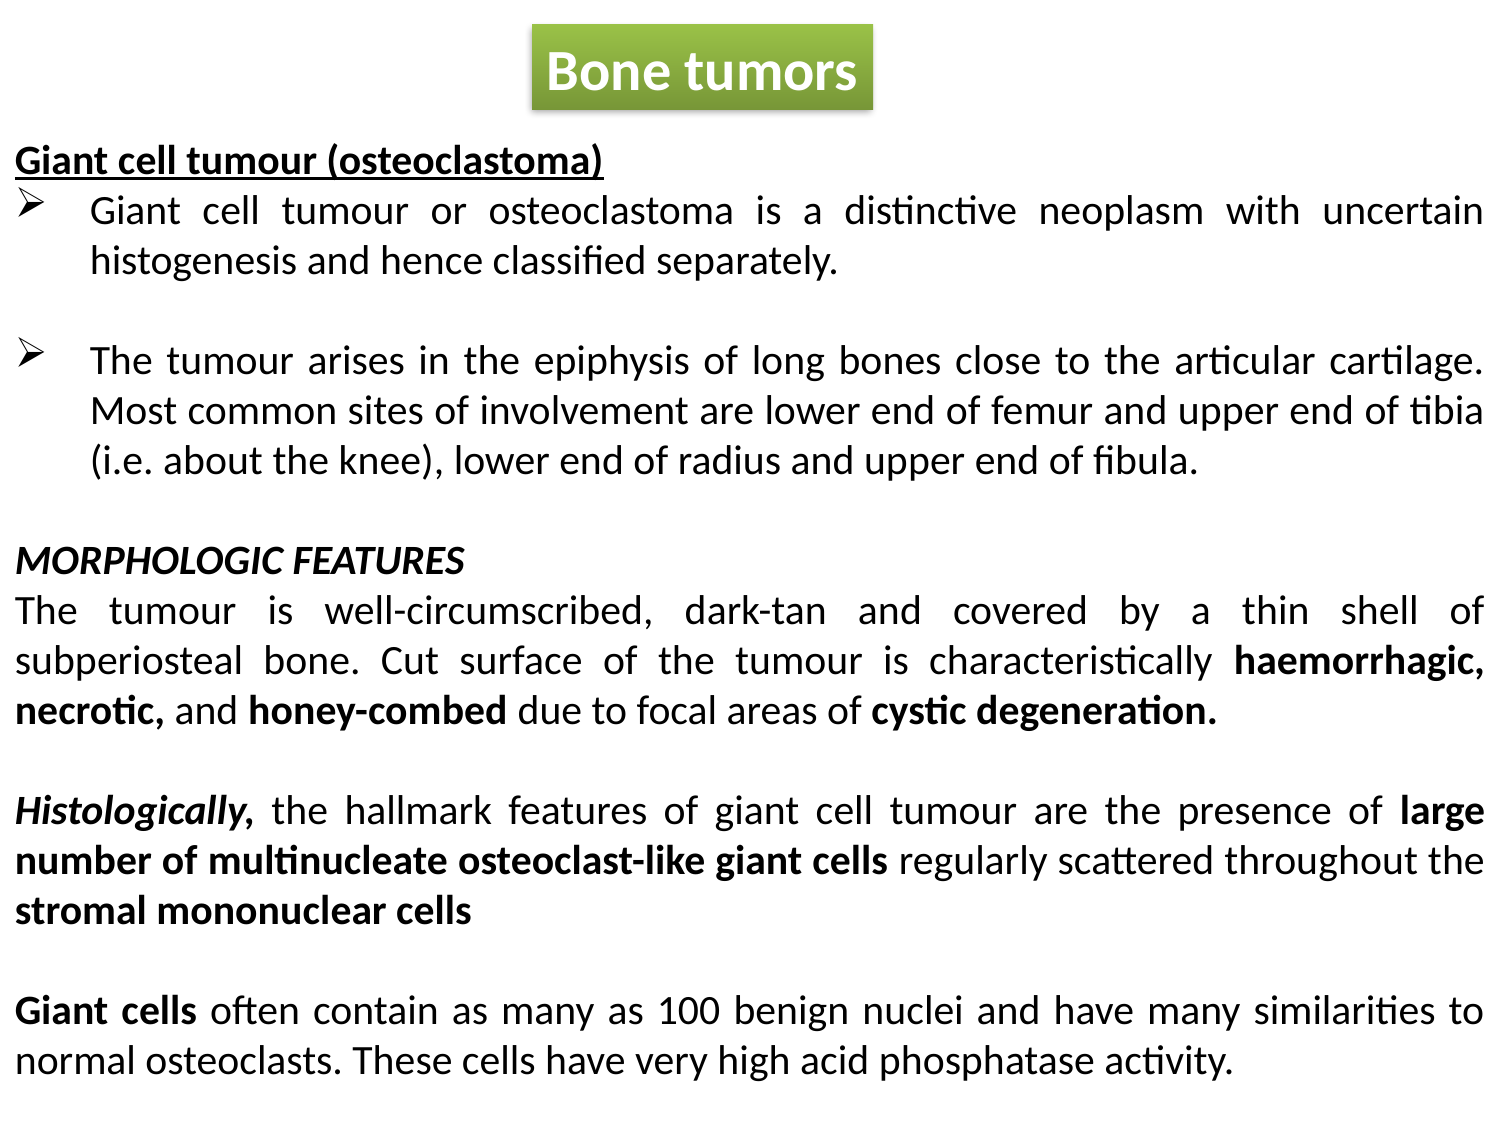

Bone tumors
Giant cell tumour (osteoclastoma)
Giant cell tumour or osteoclastoma is a distinctive neoplasm with uncertain histogenesis and hence classified separately.

The tumour arises in the epiphysis of long bones close to the articular cartilage. Most common sites of involvement are lower end of femur and upper end of tibia (i.e. about the knee), lower end of radius and upper end of fibula.

MORPHOLOGIC FEATURES
The tumour is well-circumscribed, dark-tan and covered by a thin shell of subperiosteal bone. Cut surface of the tumour is characteristically haemorrhagic, necrotic, and honey-combed due to focal areas of cystic degeneration.

Histologically, the hallmark features of giant cell tumour are the presence of large number of multinucleate osteoclast-like giant cells regularly scattered throughout the stromal mononuclear cells

Giant cells often contain as many as 100 benign nuclei and have many similarities to normal osteoclasts. These cells have very high acid phosphatase activity.